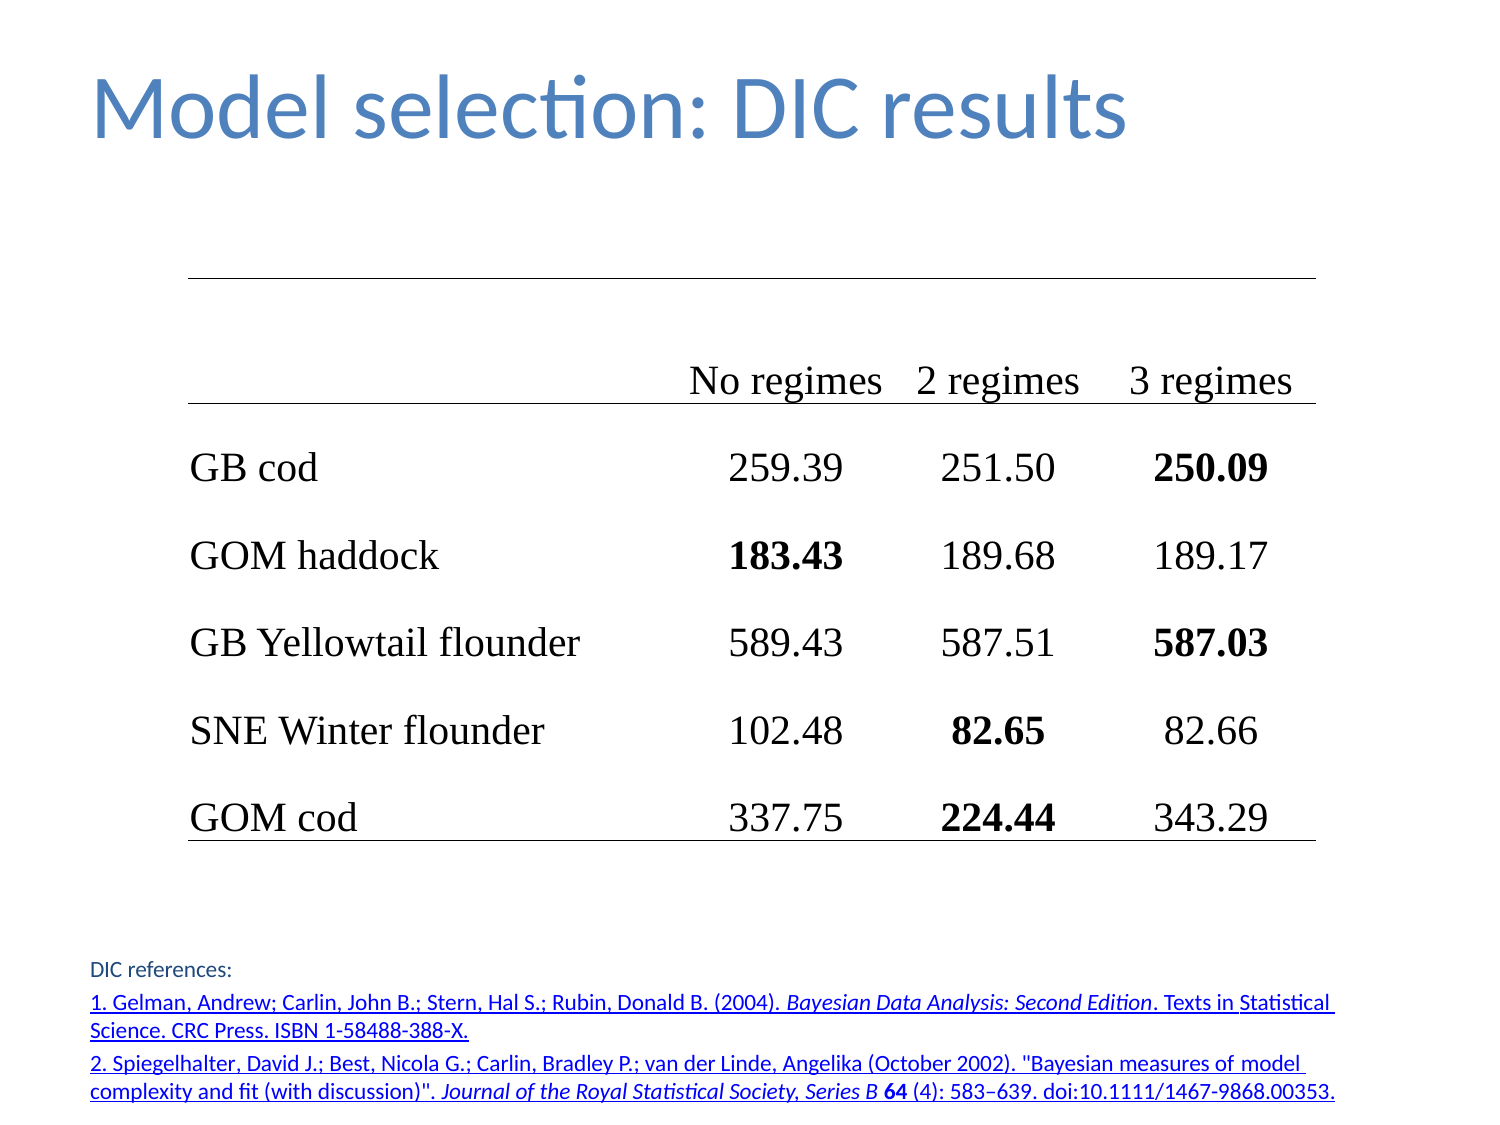

# Model selection: DIC results
|  | No regimes | 2 regimes | 3 regimes |
| --- | --- | --- | --- |
| GB cod | 259.39 | 251.50 | 250.09 |
| GOM haddock | 183.43 | 189.68 | 189.17 |
| GB Yellowtail flounder | 589.43 | 587.51 | 587.03 |
| SNE Winter flounder | 102.48 | 82.65 | 82.66 |
| GOM cod | 337.75 | 224.44 | 343.29 |
DIC references:
1. Gelman, Andrew; Carlin, John B.; Stern, Hal S.; Rubin, Donald B. (2004). Bayesian Data Analysis: Second Edition. Texts in Statistical Science. CRC Press. ISBN 1-58488-388-X.
2. Spiegelhalter, David J.; Best, Nicola G.; Carlin, Bradley P.; van der Linde, Angelika (October 2002). "Bayesian measures of model complexity and fit (with discussion)". Journal of the Royal Statistical Society, Series B 64 (4): 583–639. doi:10.1111/1467-9868.00353.